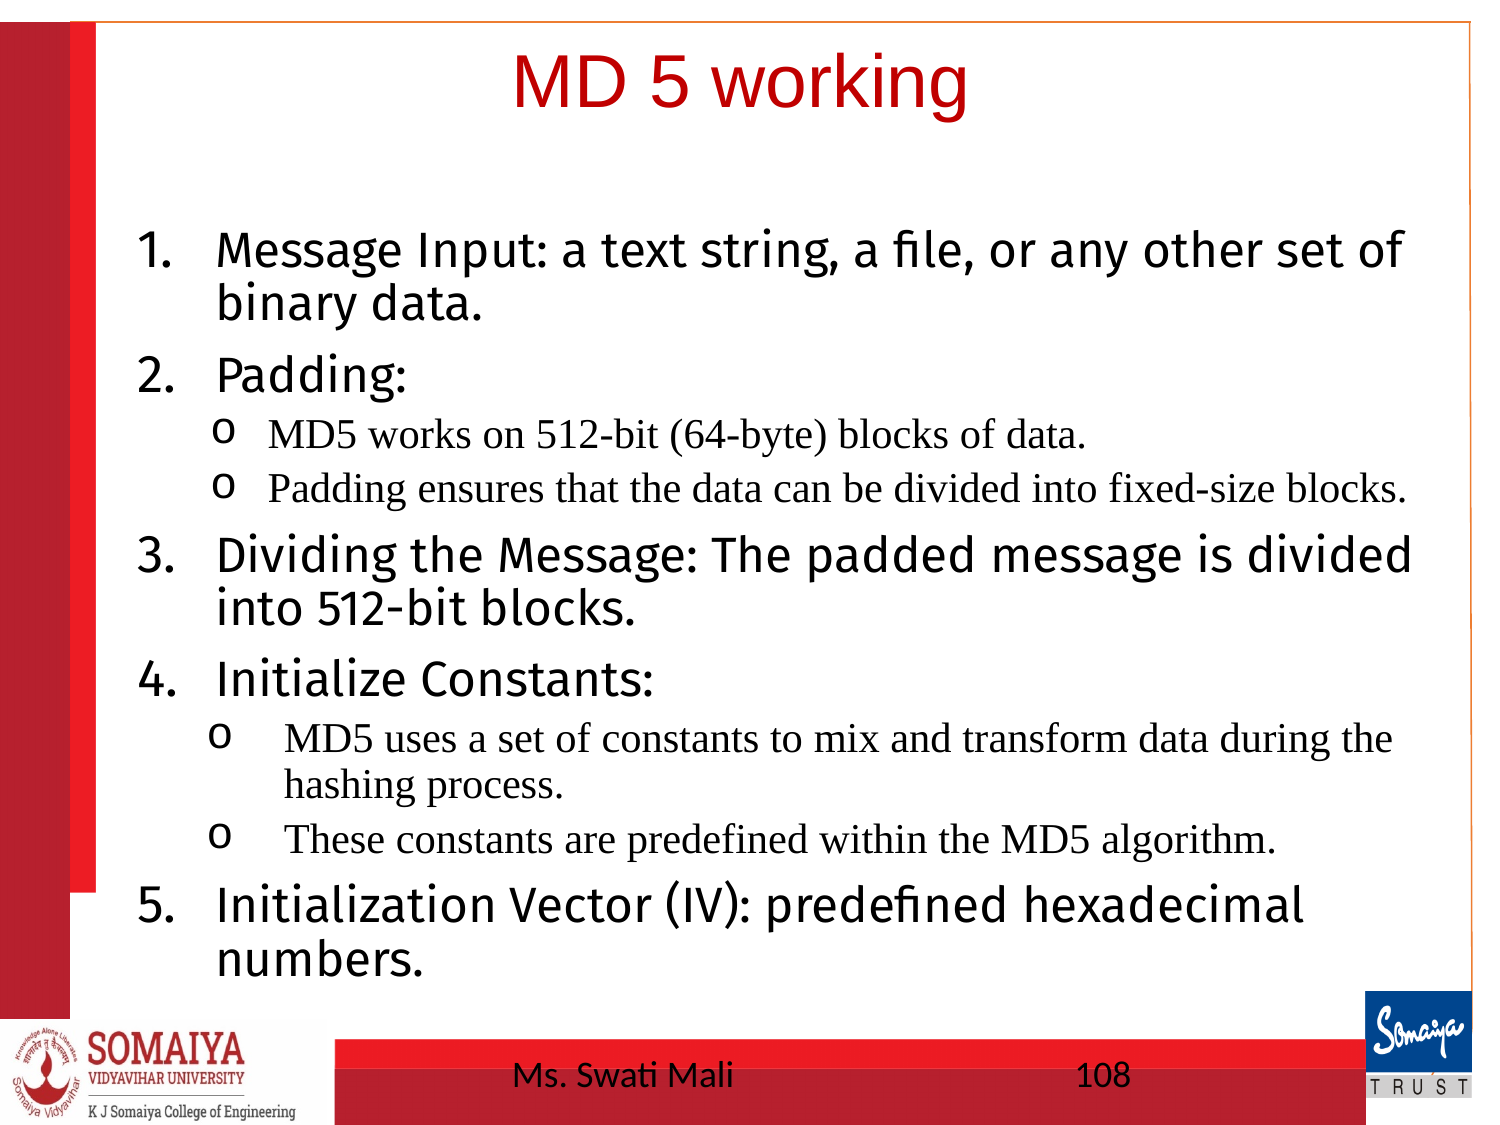

# MD 5 working
Message Input: a text string, a file, or any other set of binary data.
Padding:
MD5 works on 512-bit (64-byte) blocks of data.
Padding ensures that the data can be divided into fixed-size blocks.
Dividing the Message: The padded message is divided into 512-bit blocks.
Initialize Constants:
MD5 uses a set of constants to mix and transform data during the hashing process.
These constants are predefined within the MD5 algorithm.
Initialization Vector (IV): predefined hexadecimal numbers.
Ms. Swati Mali
108